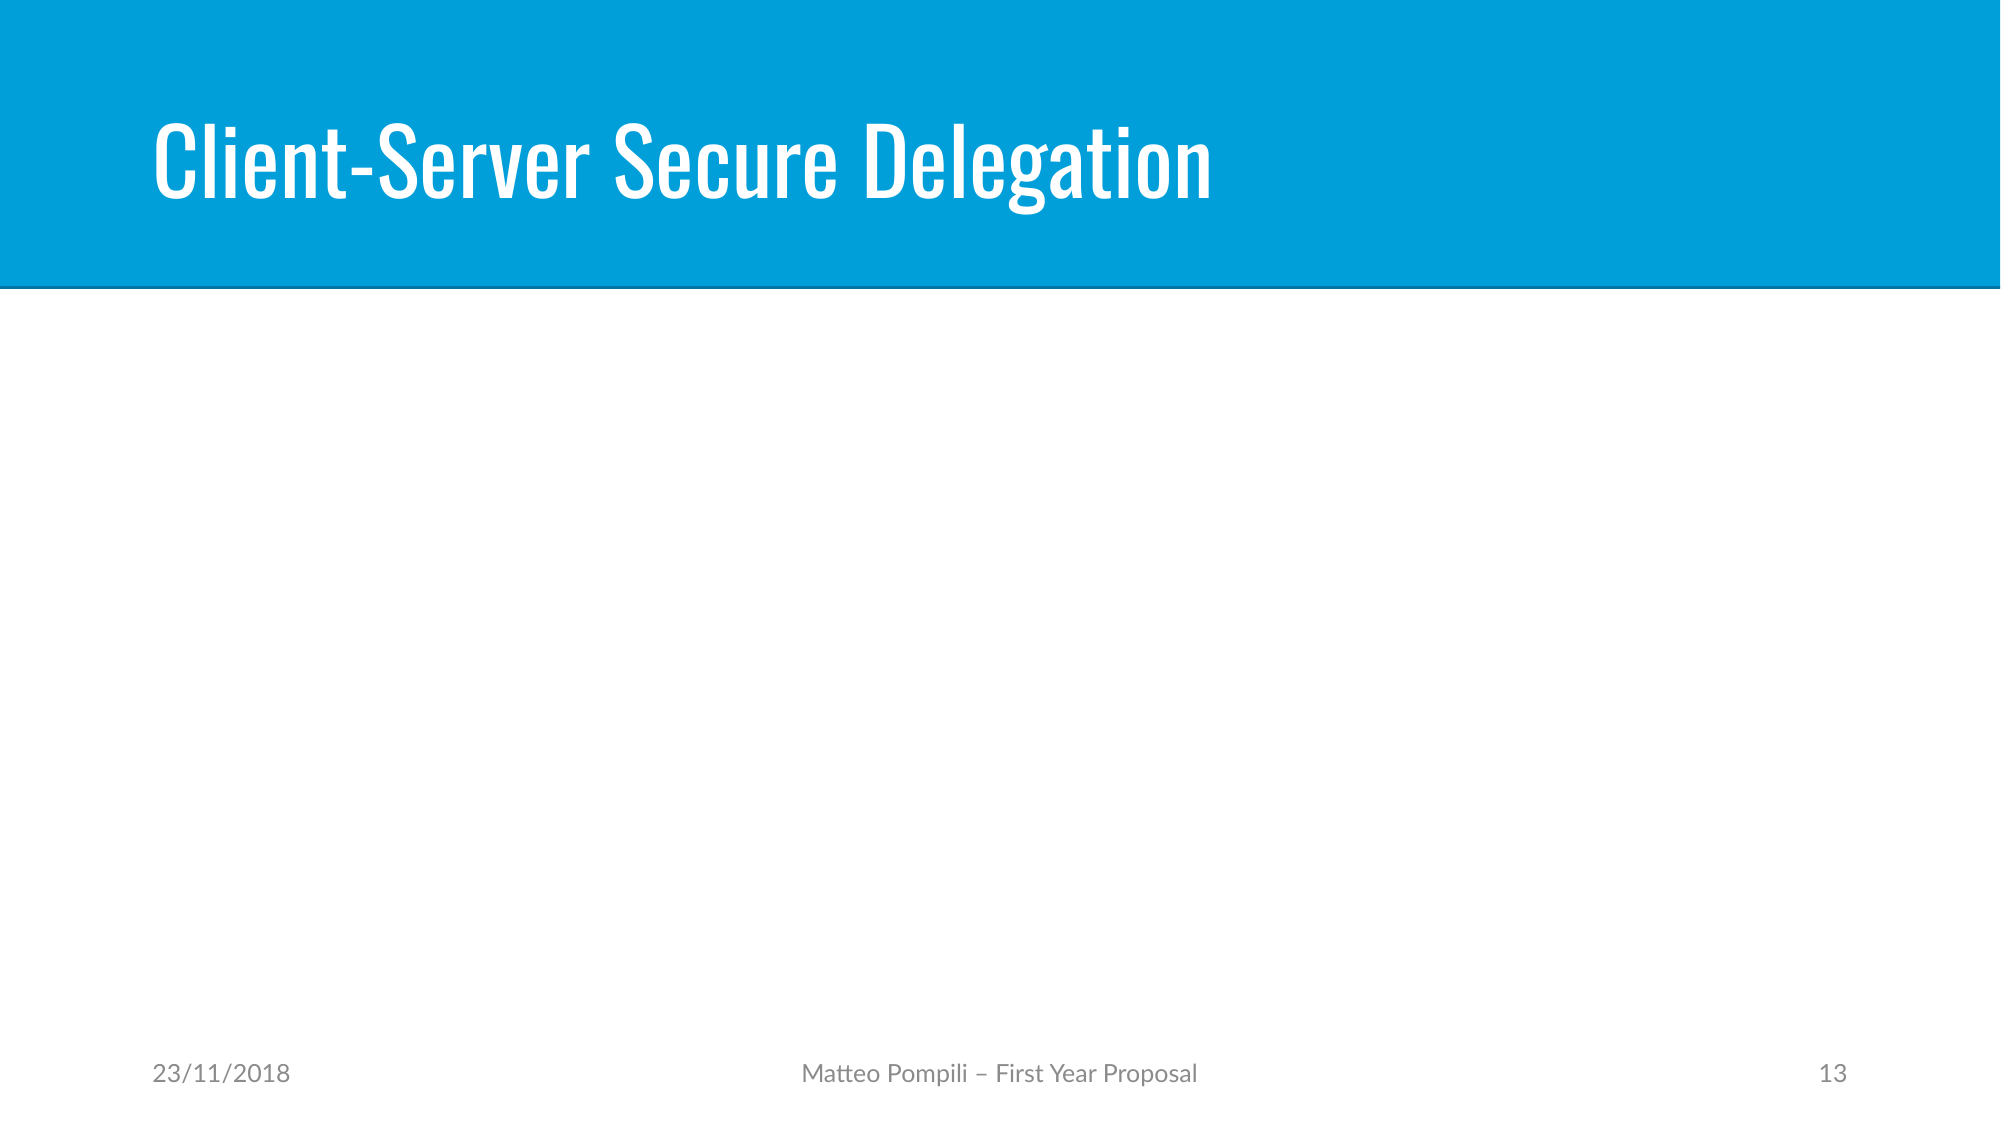

# Client-Server Secure Delegation

23/11/2018
Matteo Pompili – First Year Proposal
13